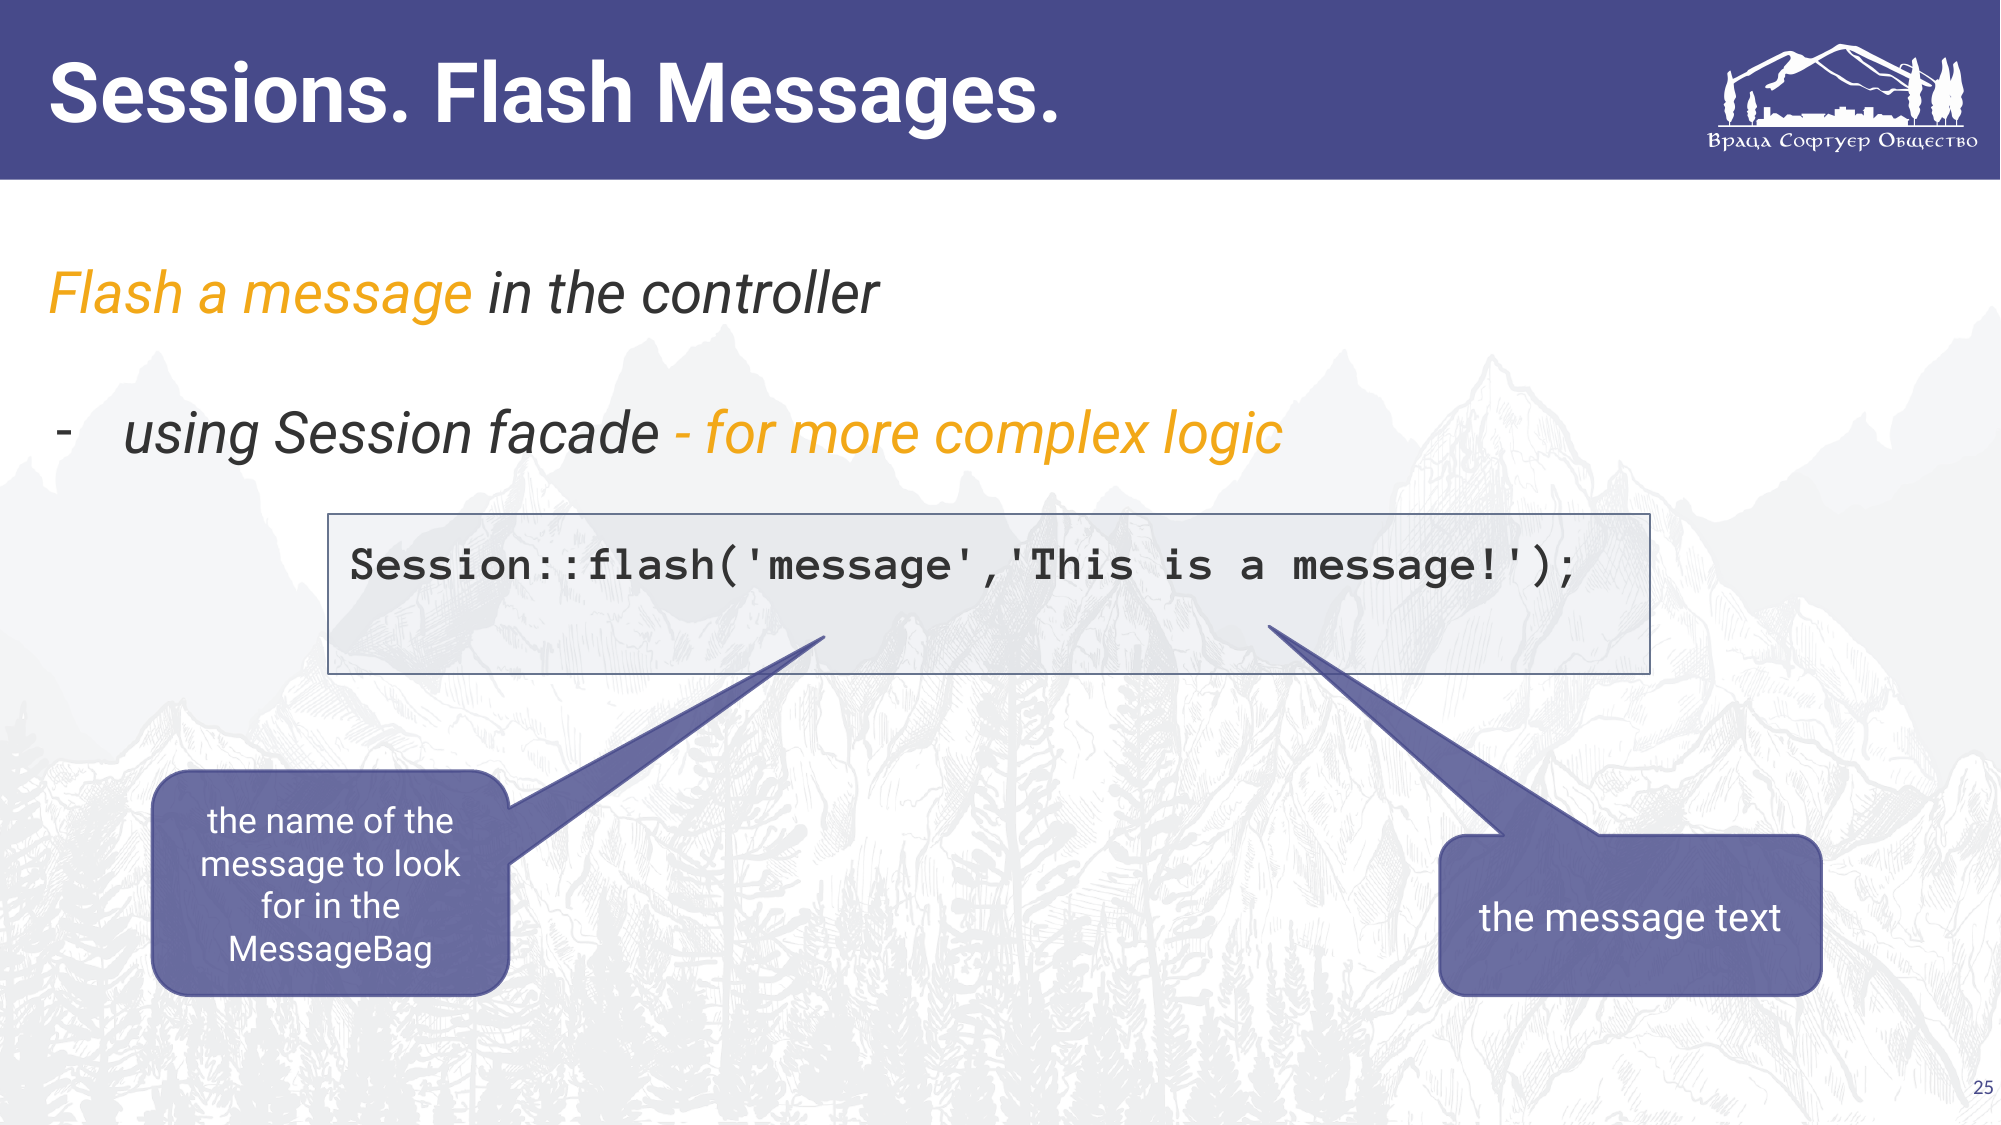

# Sessions. Flash Messages.
Flash a message in the controller

using Session facade - for more complex logic
Session::flash('message','This is a message!');

the name of the message to look for in the MessageBag
the message text
25